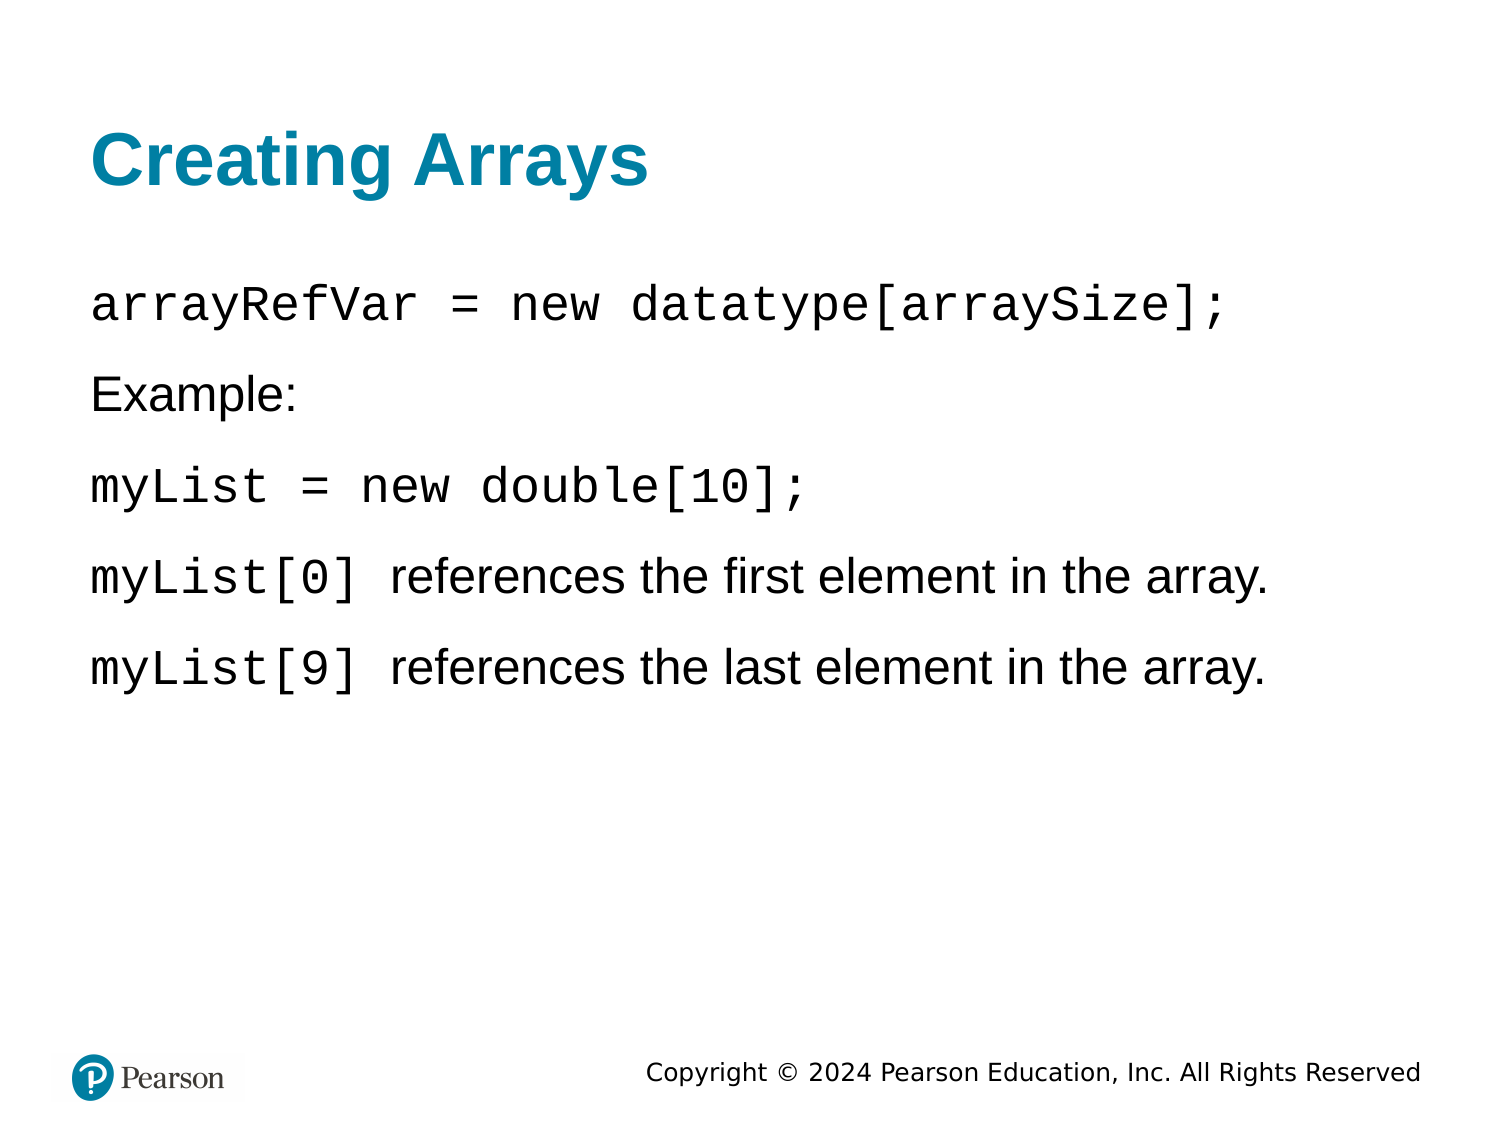

# Creating Arrays
arrayRefVar = new datatype[arraySize];
Example:
myList = new double[10];
myList[0] references the first element in the array.
myList[9] references the last element in the array.